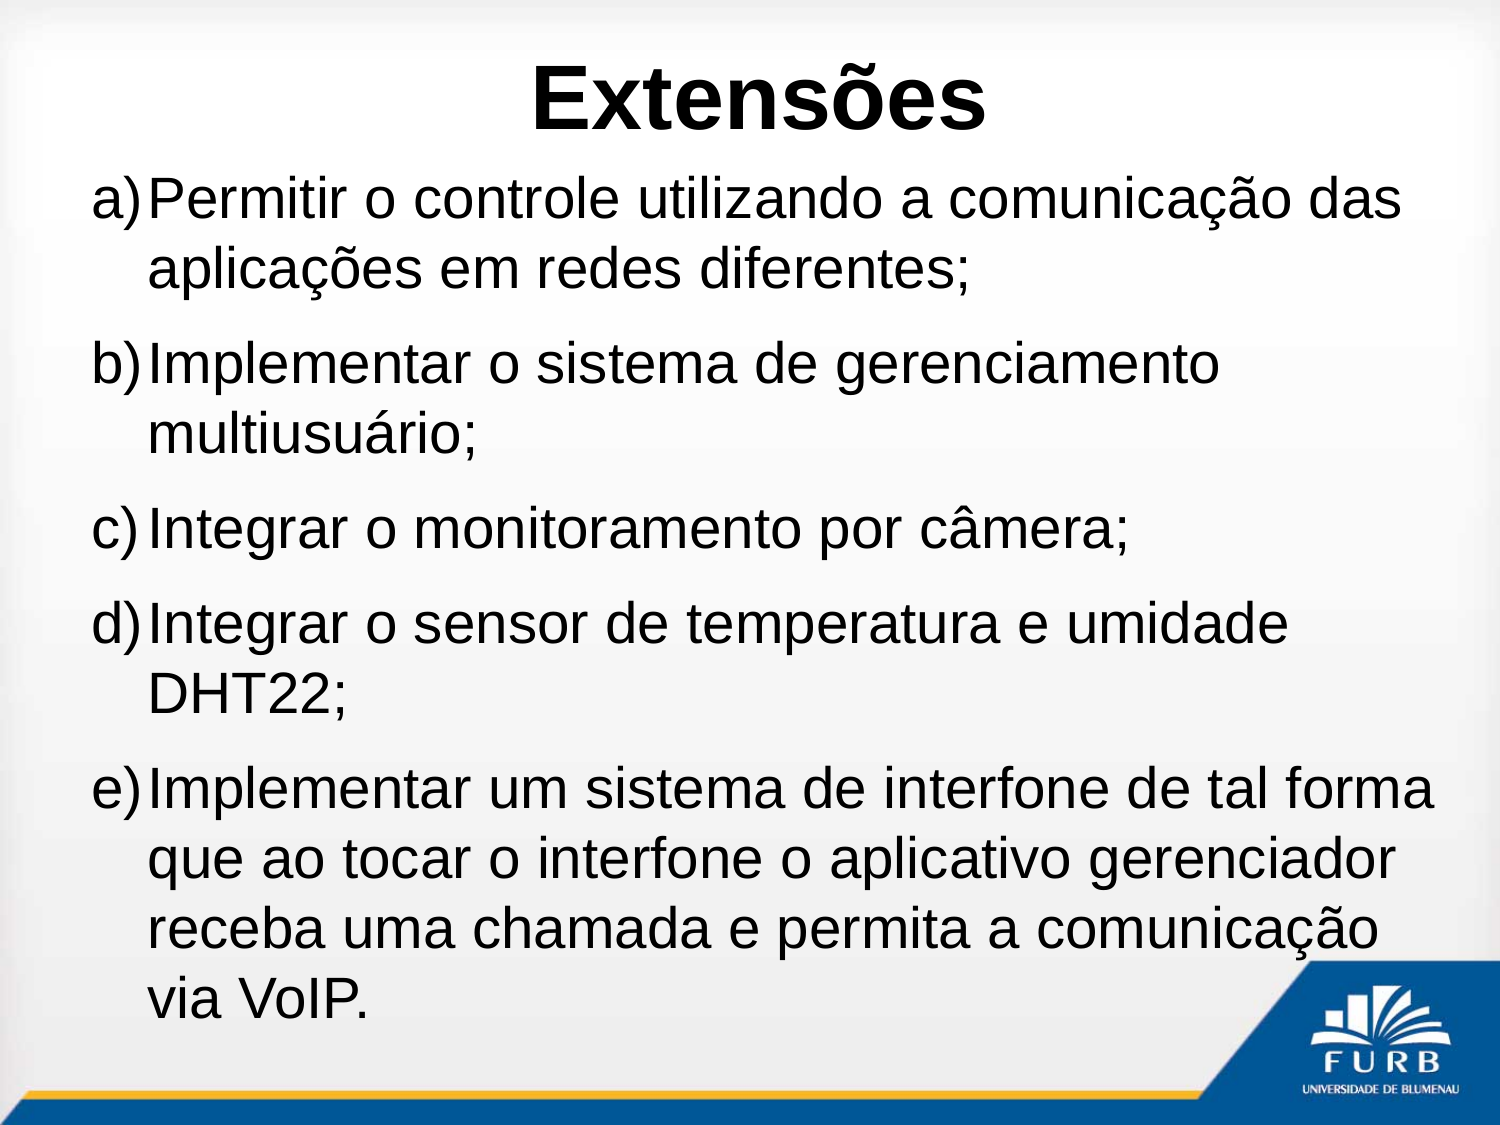

# Extensões
Permitir o controle utilizando a comunicação das aplicações em redes diferentes;
Implementar o sistema de gerenciamento multiusuário;
Integrar o monitoramento por câmera;
Integrar o sensor de temperatura e umidade DHT22;
Implementar um sistema de interfone de tal forma que ao tocar o interfone o aplicativo gerenciador receba uma chamada e permita a comunicação via VoIP.